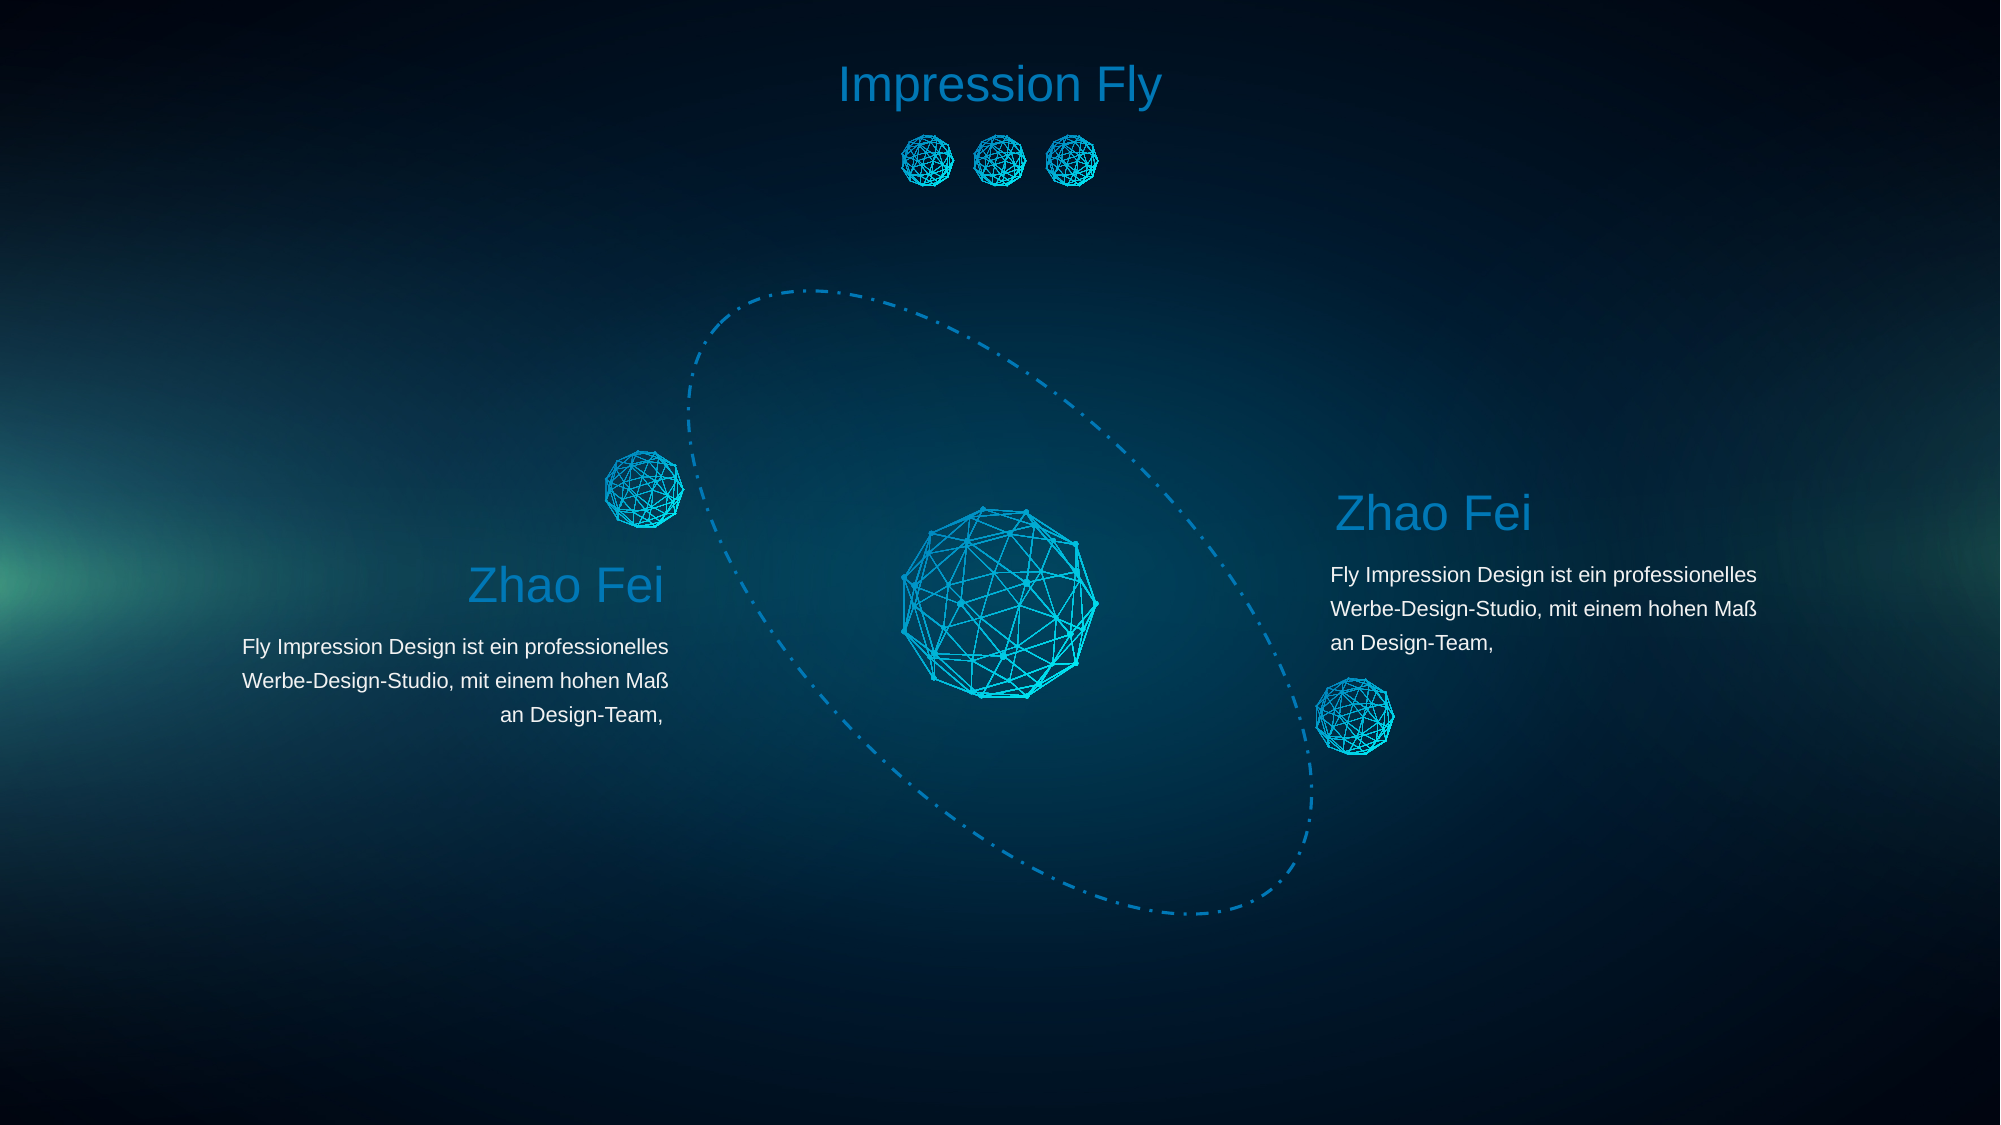

Impression Fly

Zhao Fei

Zhao Fei
Fly Impression Design ist ein professionelles Werbe-Design-Studio, mit einem hohen Maß an Design-Team,
Fly Impression Design ist ein professionelles Werbe-Design-Studio, mit einem hohen Maß an Design-Team,